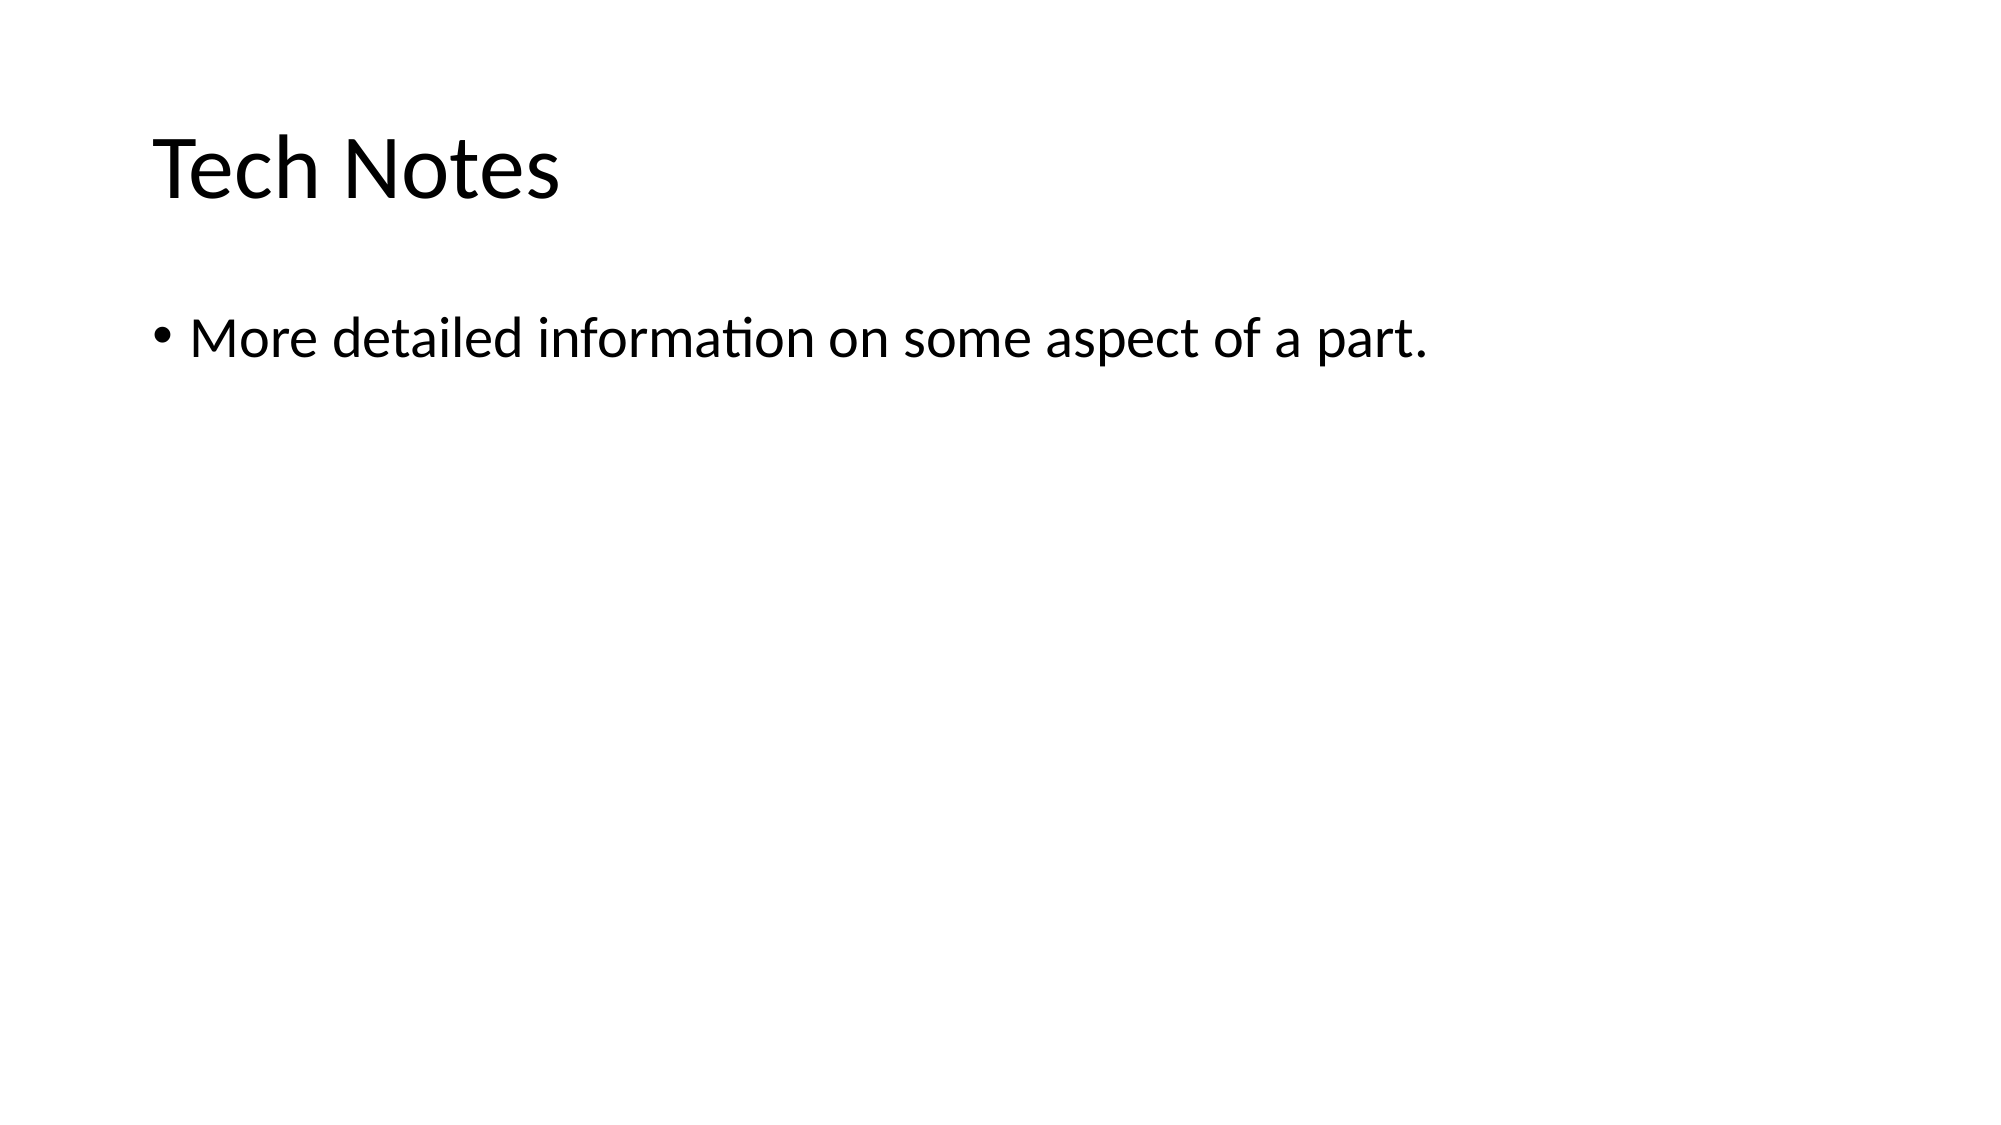

# Tech Notes
More detailed information on some aspect of a part.